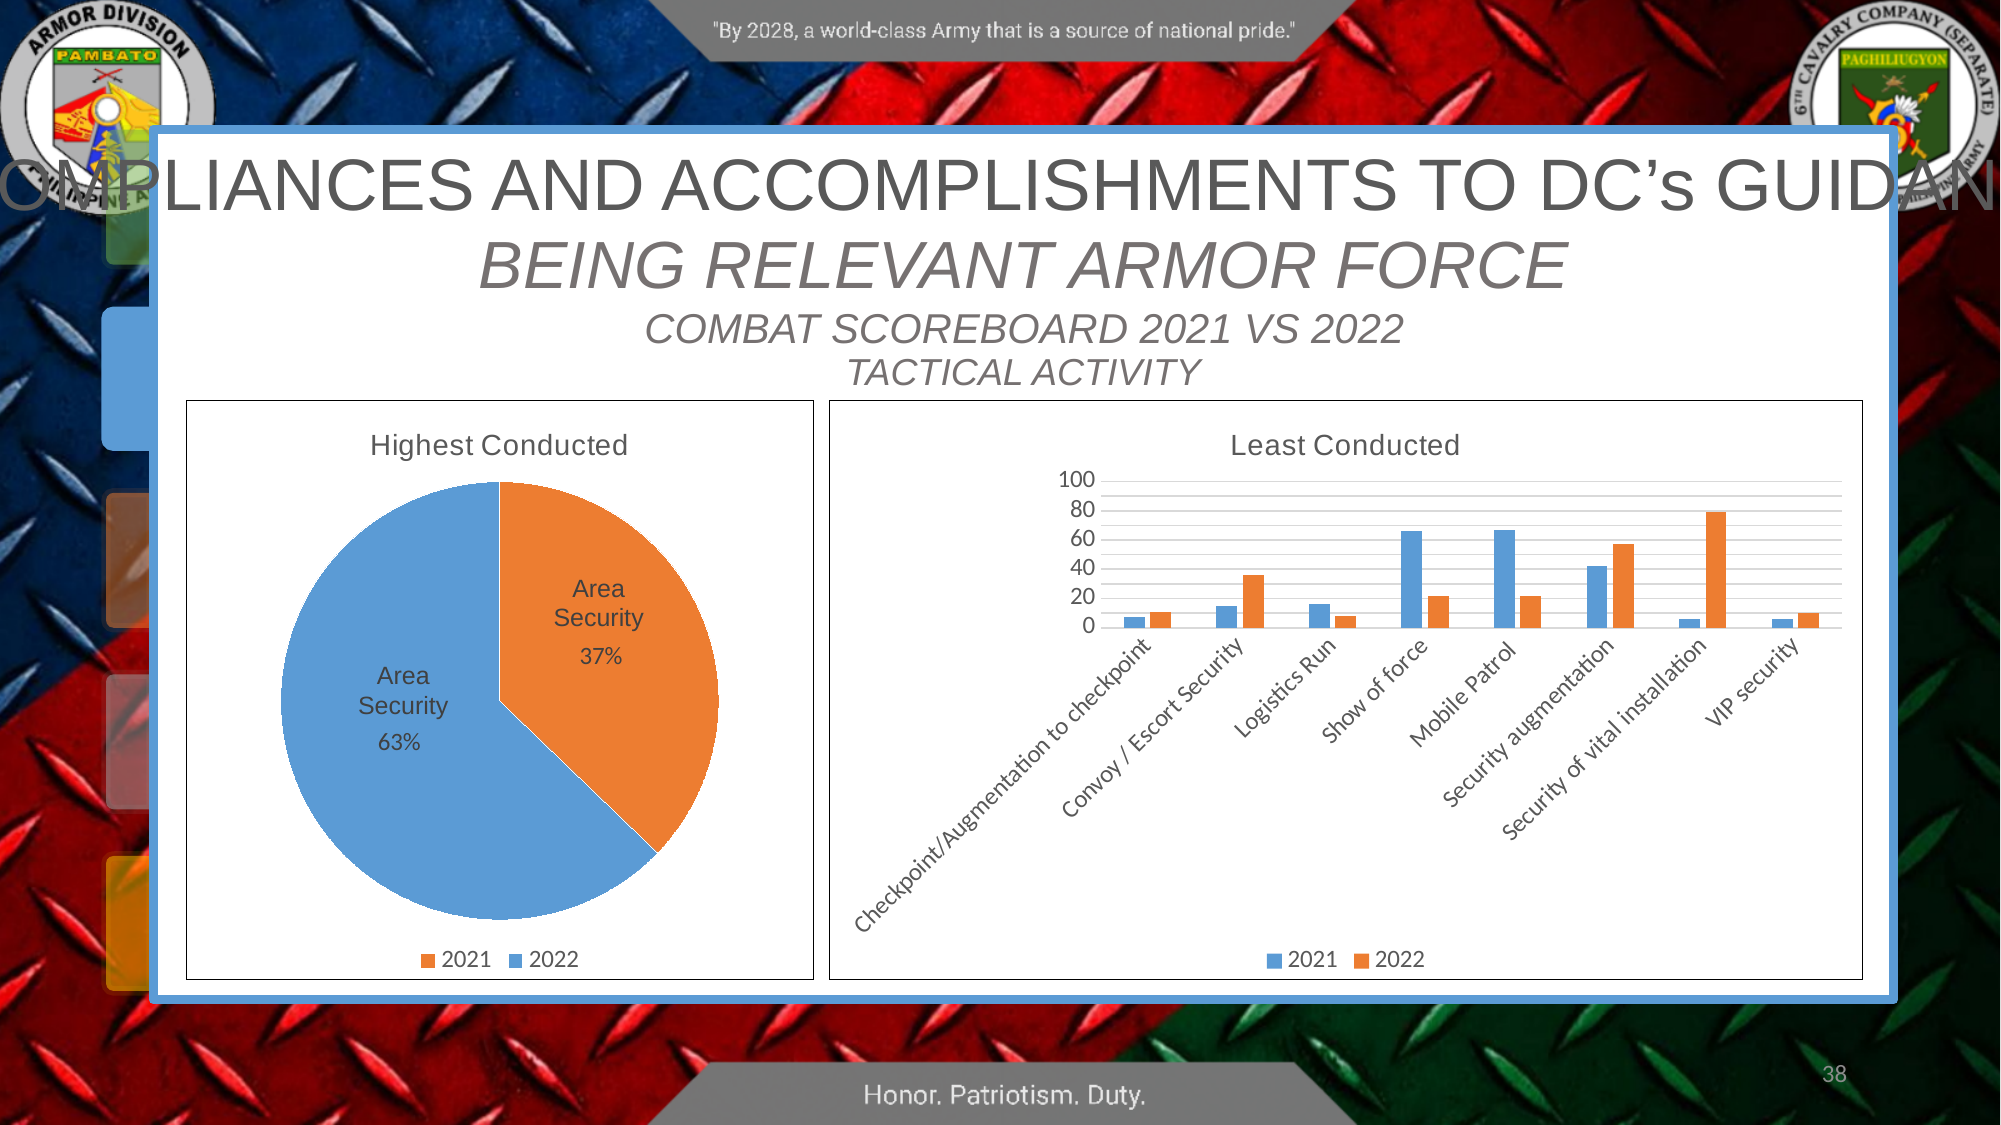

COMPLIANCES AND ACCOMPLISHMENTS TO DC’s GUIDANCE

BEING RELEVANT ARMOR FORCE
COMBAT SCOREBOARD 2021 VS 2022
TACTICAL ACTIVITY

### Chart: Highest Conducted

| Category | Area Security |
|---|---|
| 2021 | 2540.0 |
| 2022 | 4289.0 |

### Chart: Least Conducted

| Category | 2021 | 2022 |
|---|---|---|
| Checkpoint/Augmentation to checkpoint | 7.0 | 11.0 |
| Convoy / Escort Security | 15.0 | 36.0 |
| Logistics Run | 16.0 | 8.0 |
| Show of force | 66.0 | 22.0 |
| Mobile Patrol  | 67.0 | 22.0 |
| Security augmentation | 42.0 | 57.0 |
| Security of vital installation | 6.0 | 79.0 |
| VIP security | 6.0 | 10.0 |
Area Security
Area Security

38